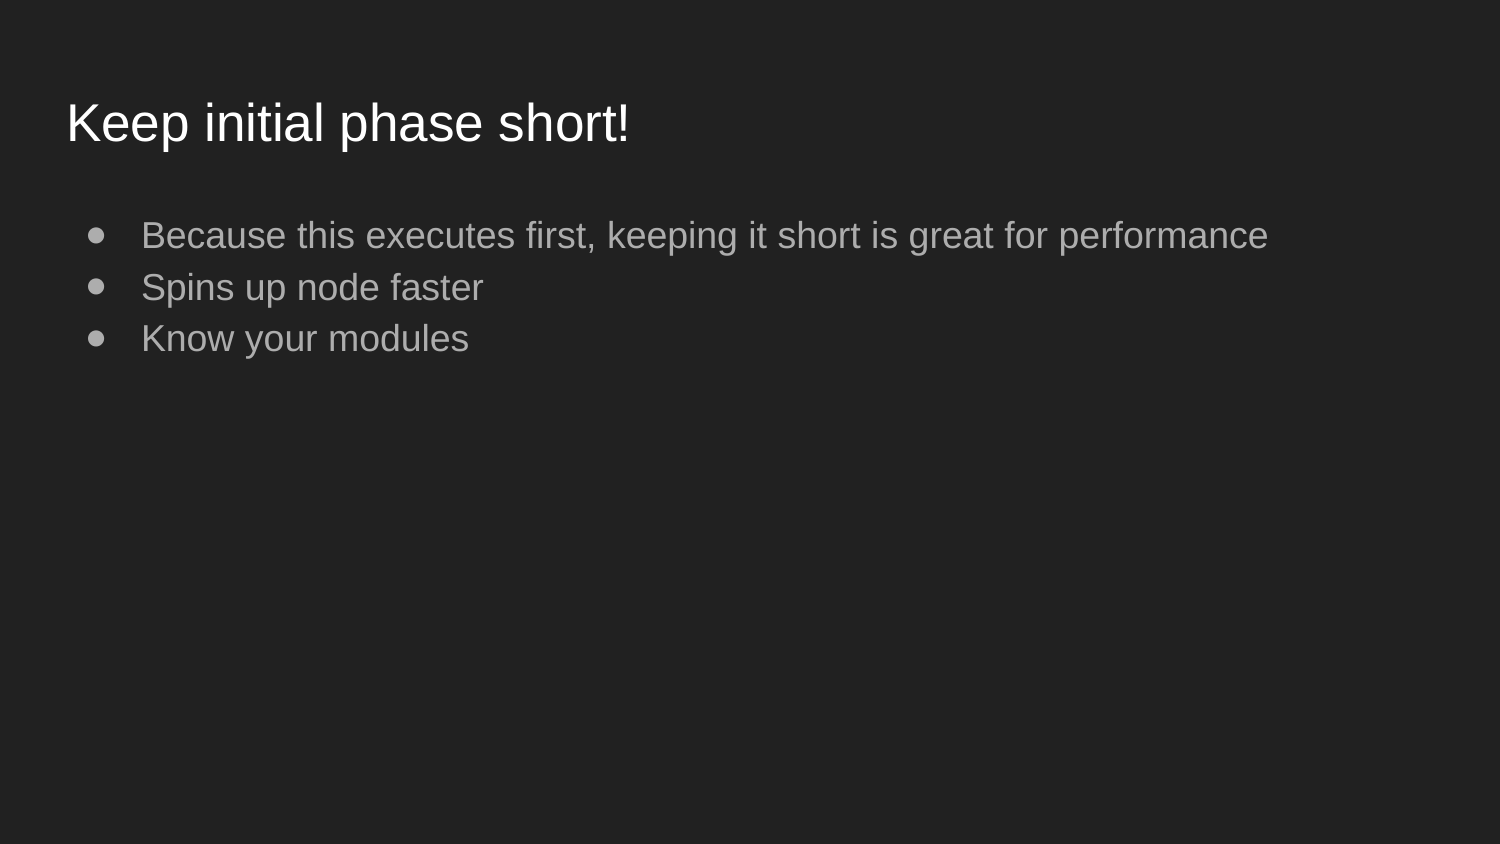

# Keep initial phase short!
Because this executes first, keeping it short is great for performance
Spins up node faster
Know your modules